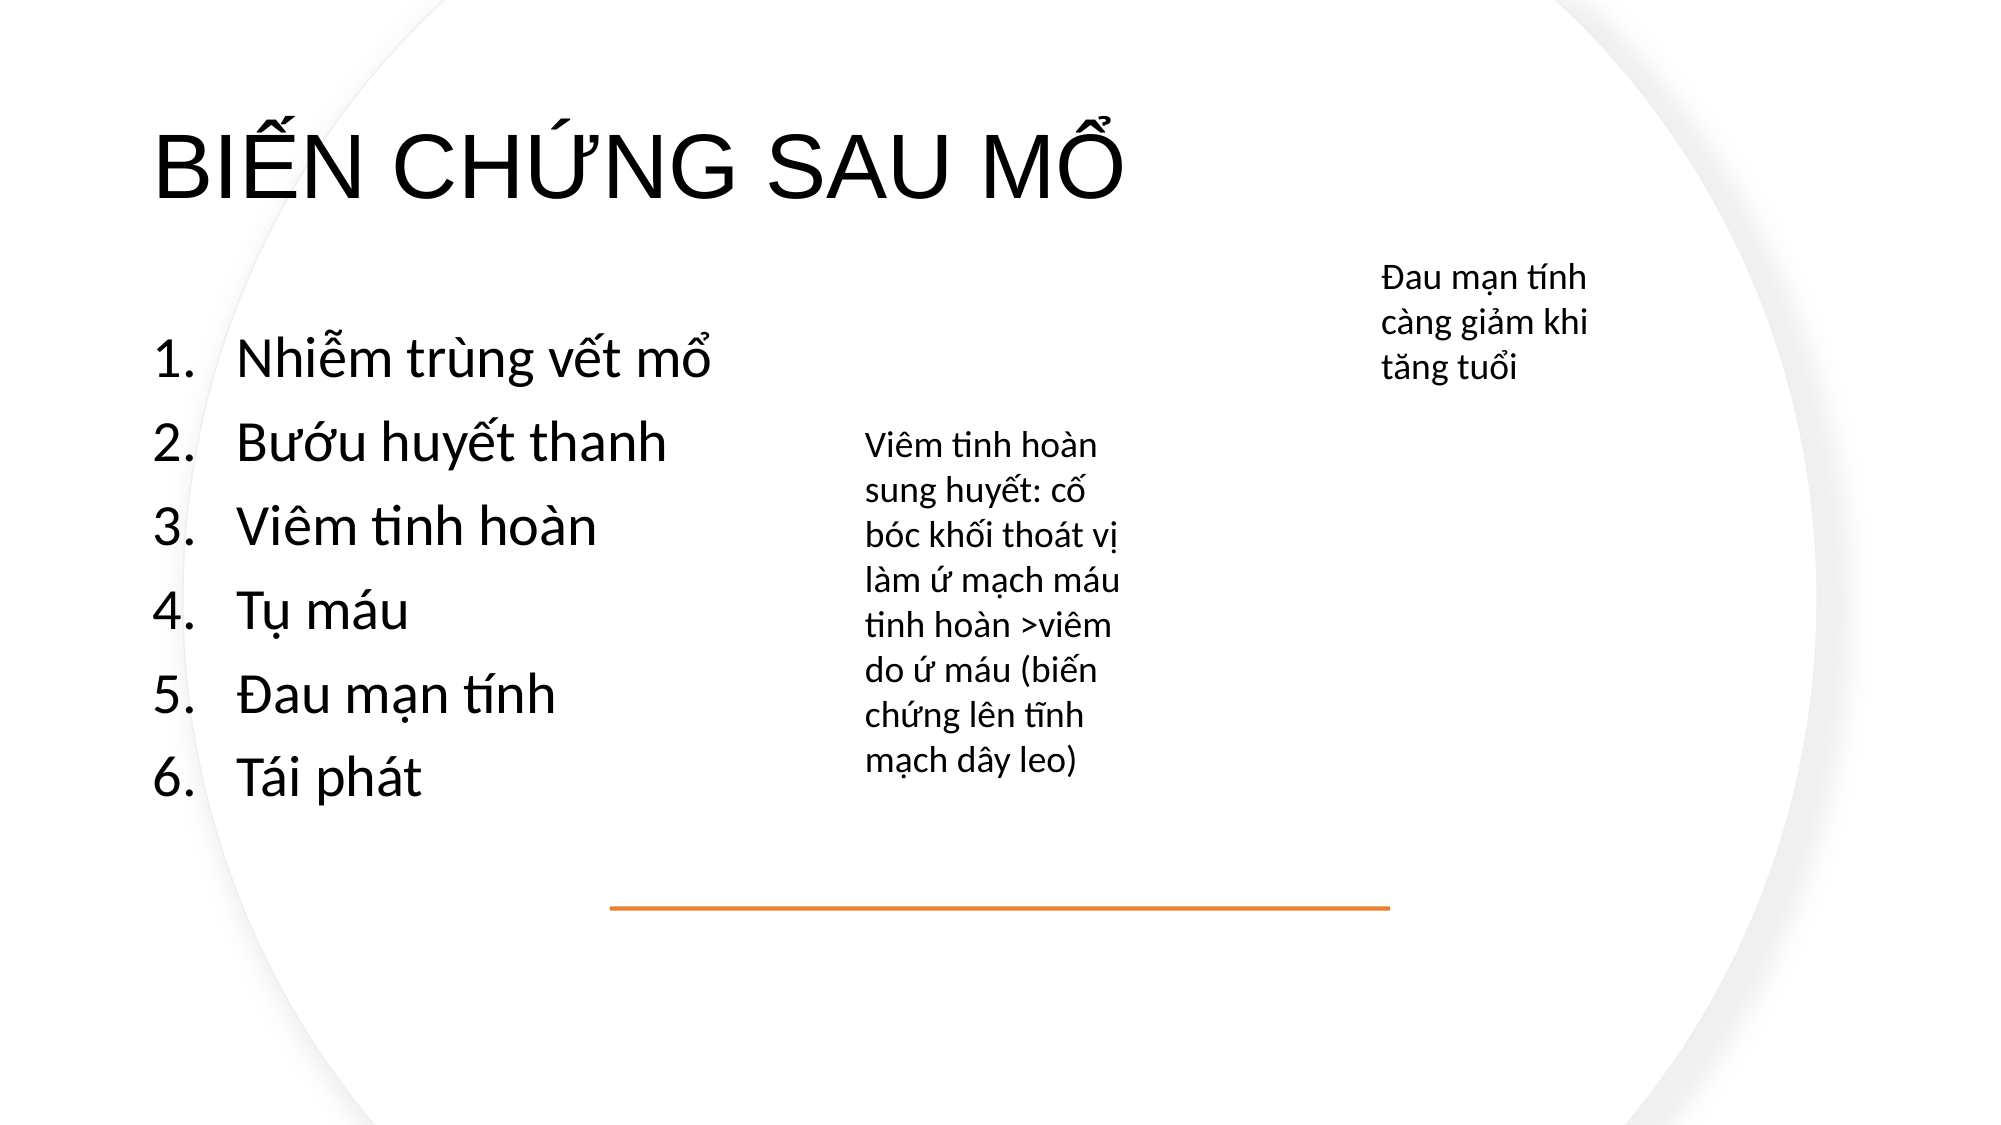

# BIẾN CHỨNG SAU MỔ
Đau mạn tính càng giảm khi tăng tuổi
Nhiễm trùng vết mổ
Bướu huyết thanh
Viêm tinh hoàn
Tụ máu
Đau mạn tính
Tái phát

Viêm tinh hoàn sung huyết: cố bóc khối thoát vị làm ứ mạch máu tinh hoàn >viêm do ứ máu (biến chứng lên tĩnh mạch dây leo)